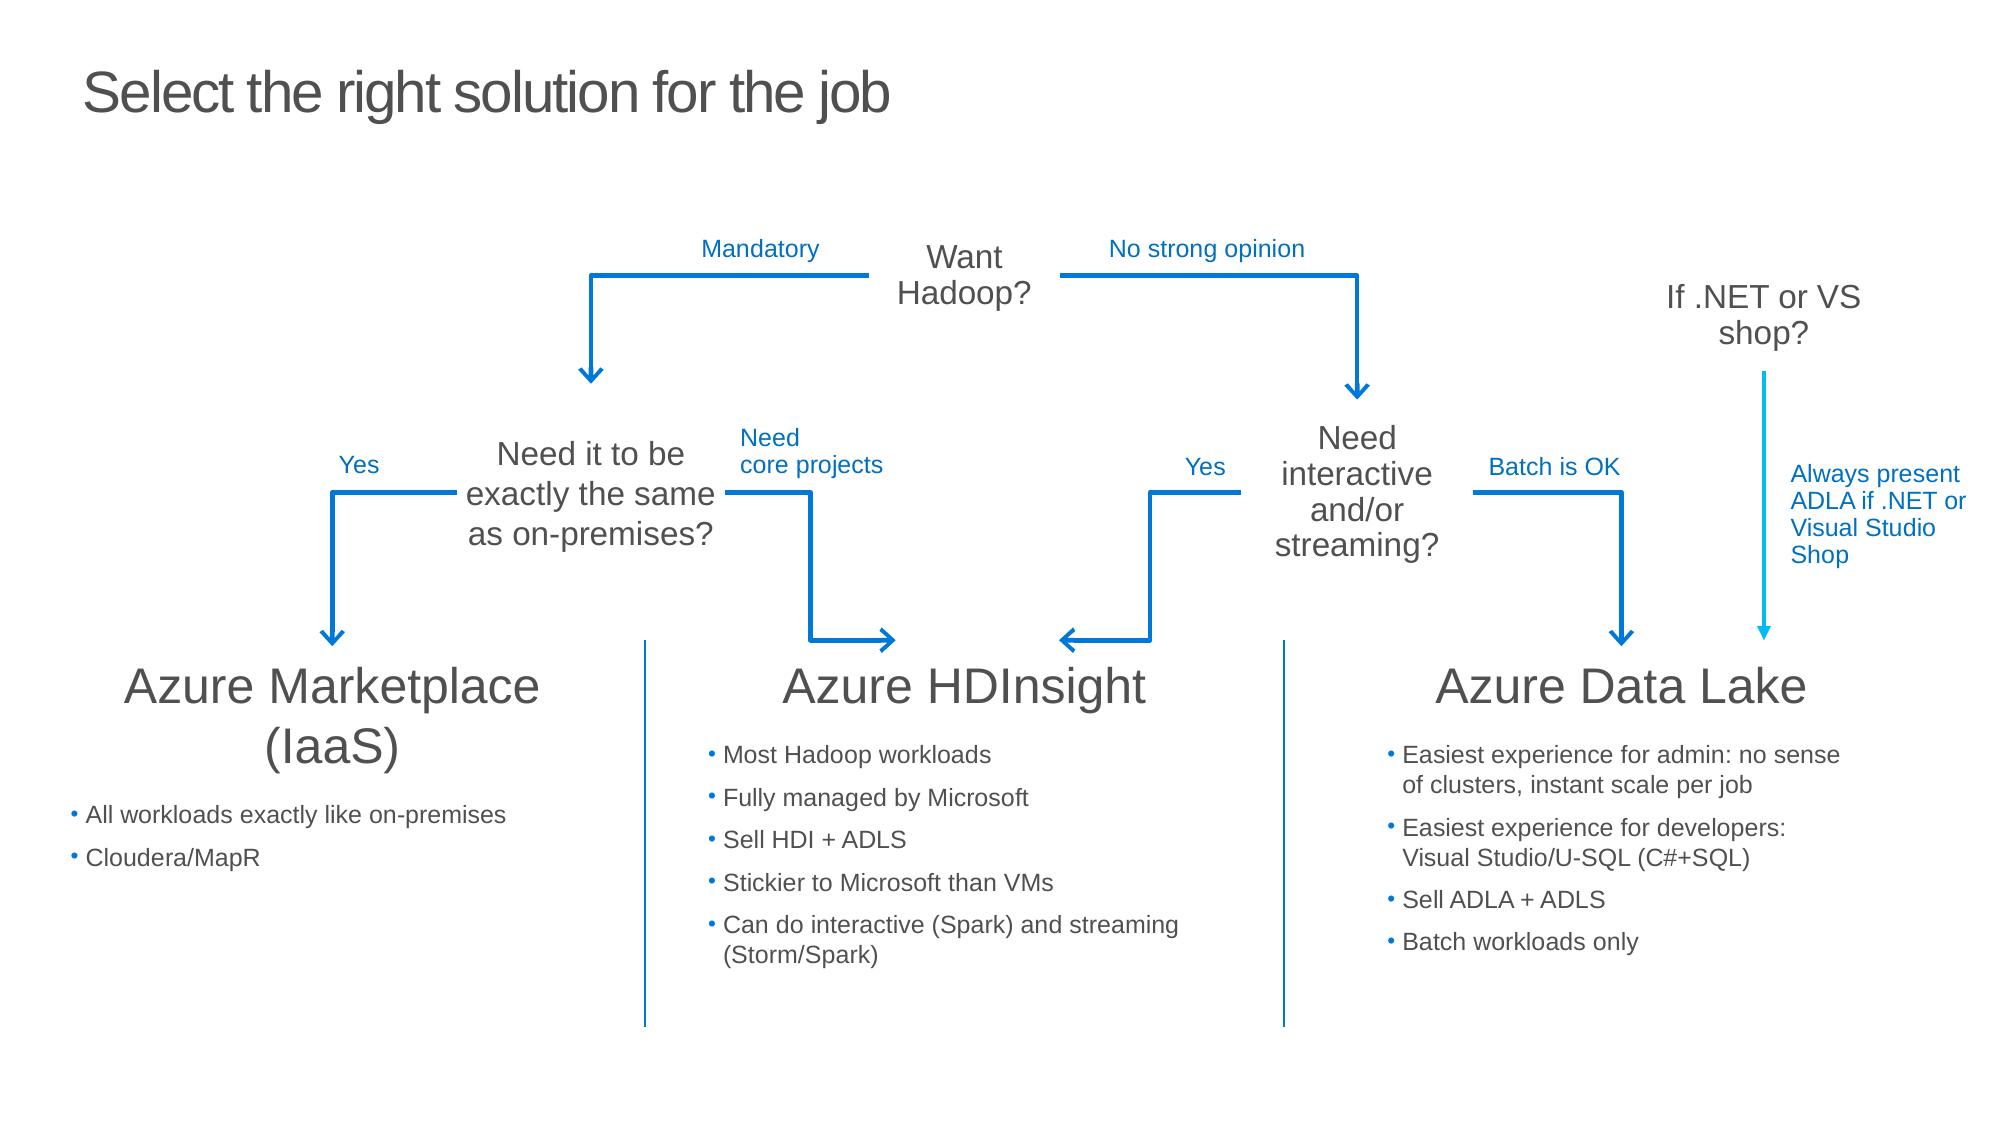

# Select the right solution for the job
Want Hadoop?
Mandatory
No strong opinion
If .NET or VS shop?
Need it to be exactly the same as on-premises?
Need interactive and/or streaming?
Need
core projects
Always present ADLA if .NET or Visual Studio Shop
Yes
Yes
Batch is OK
Azure Marketplace (IaaS)
All workloads exactly like on-premises
Cloudera/MapR
Azure HDInsight
Most Hadoop workloads
Fully managed by Microsoft
Sell HDI + ADLS
Stickier to Microsoft than VMs
Can do interactive (Spark) and streaming (Storm/Spark)
Azure Data Lake
Easiest experience for admin: no sense of clusters, instant scale per job
Easiest experience for developers: Visual Studio/U-SQL (C#+SQL)
Sell ADLA + ADLS
Batch workloads only